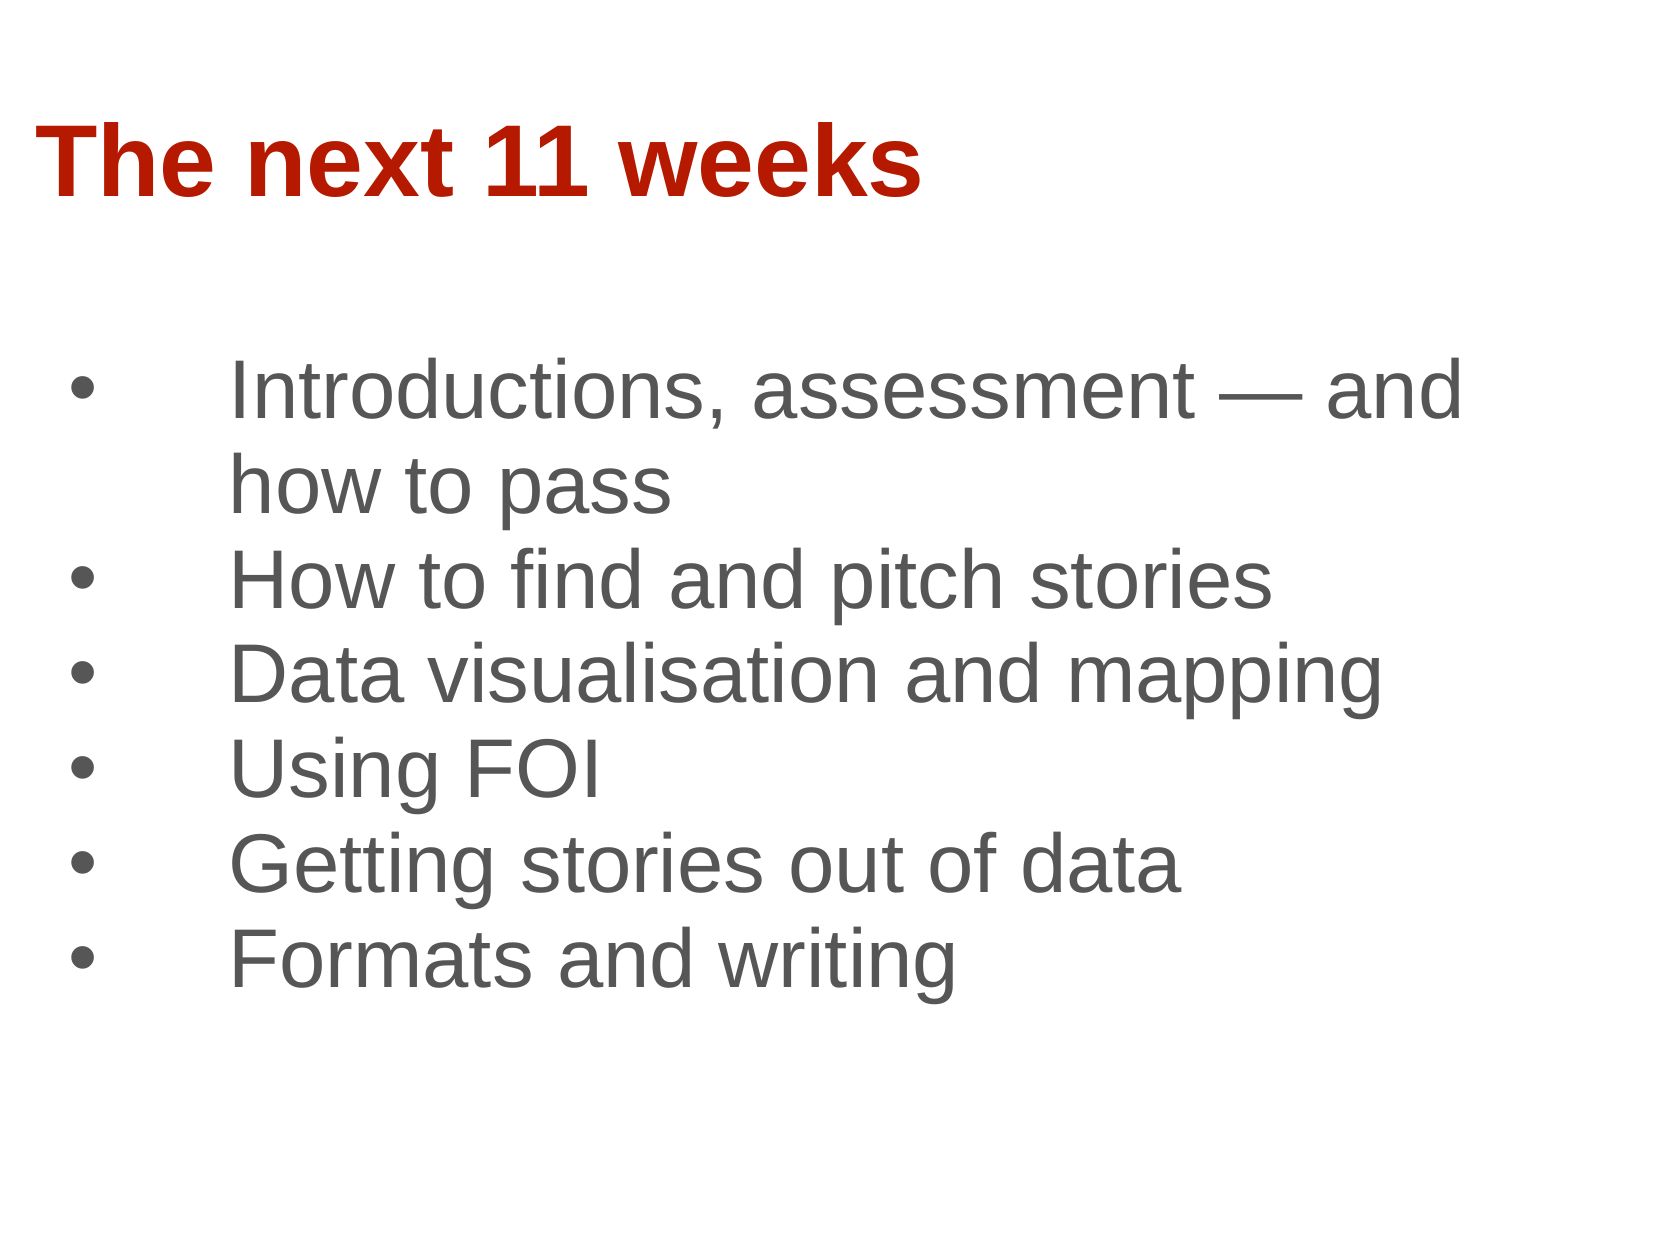

The next 11 weeks
Introductions, assessment — and how to pass
How to find and pitch stories
Data visualisation and mapping
Using FOI
Getting stories out of data
Formats and writing